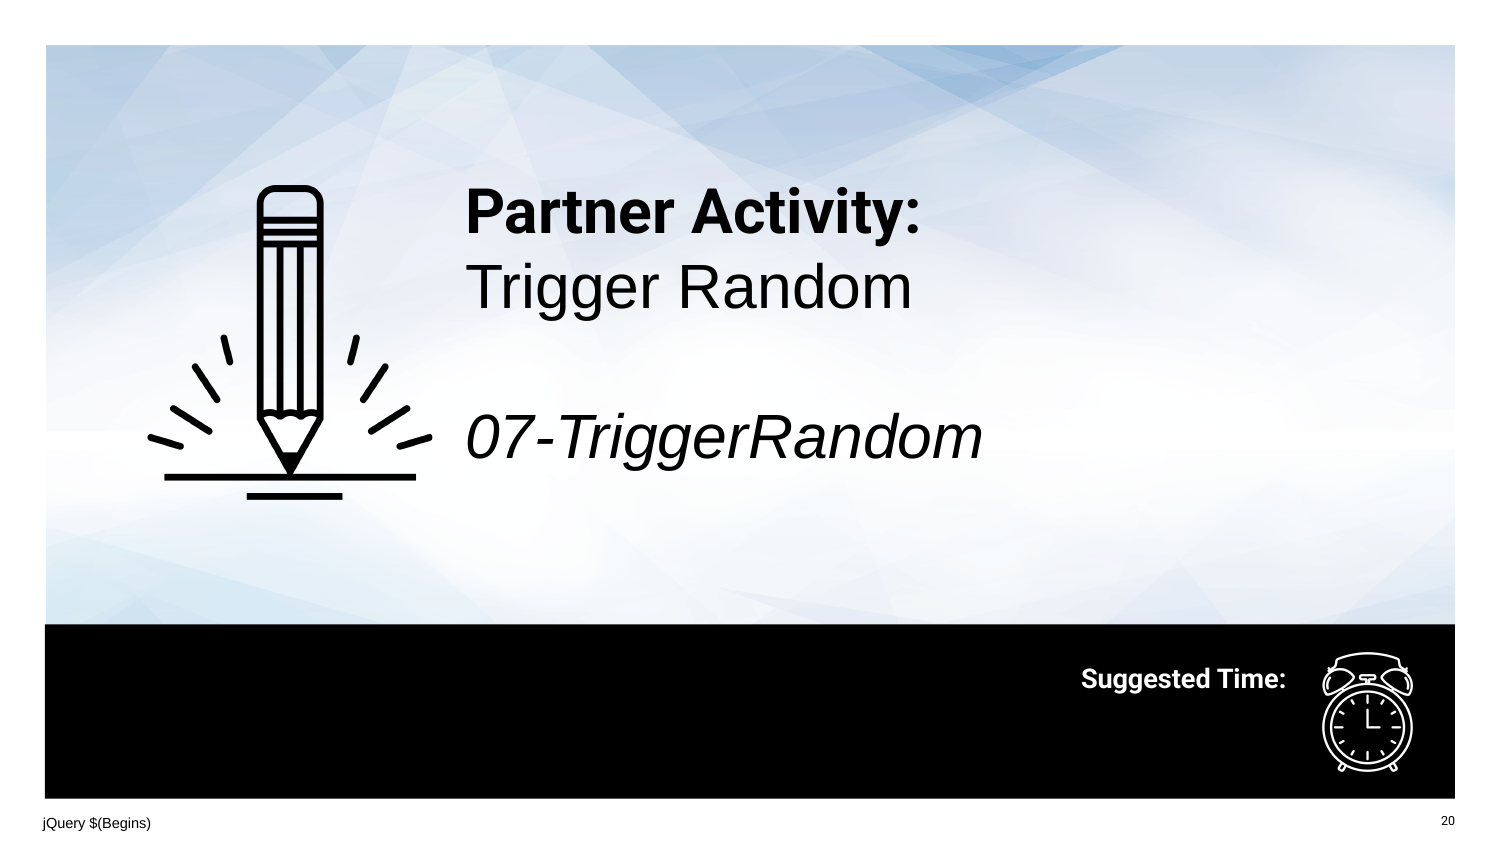

Partner Activity:
Trigger Random
07-TriggerRandom
#
jQuery $(Begins)